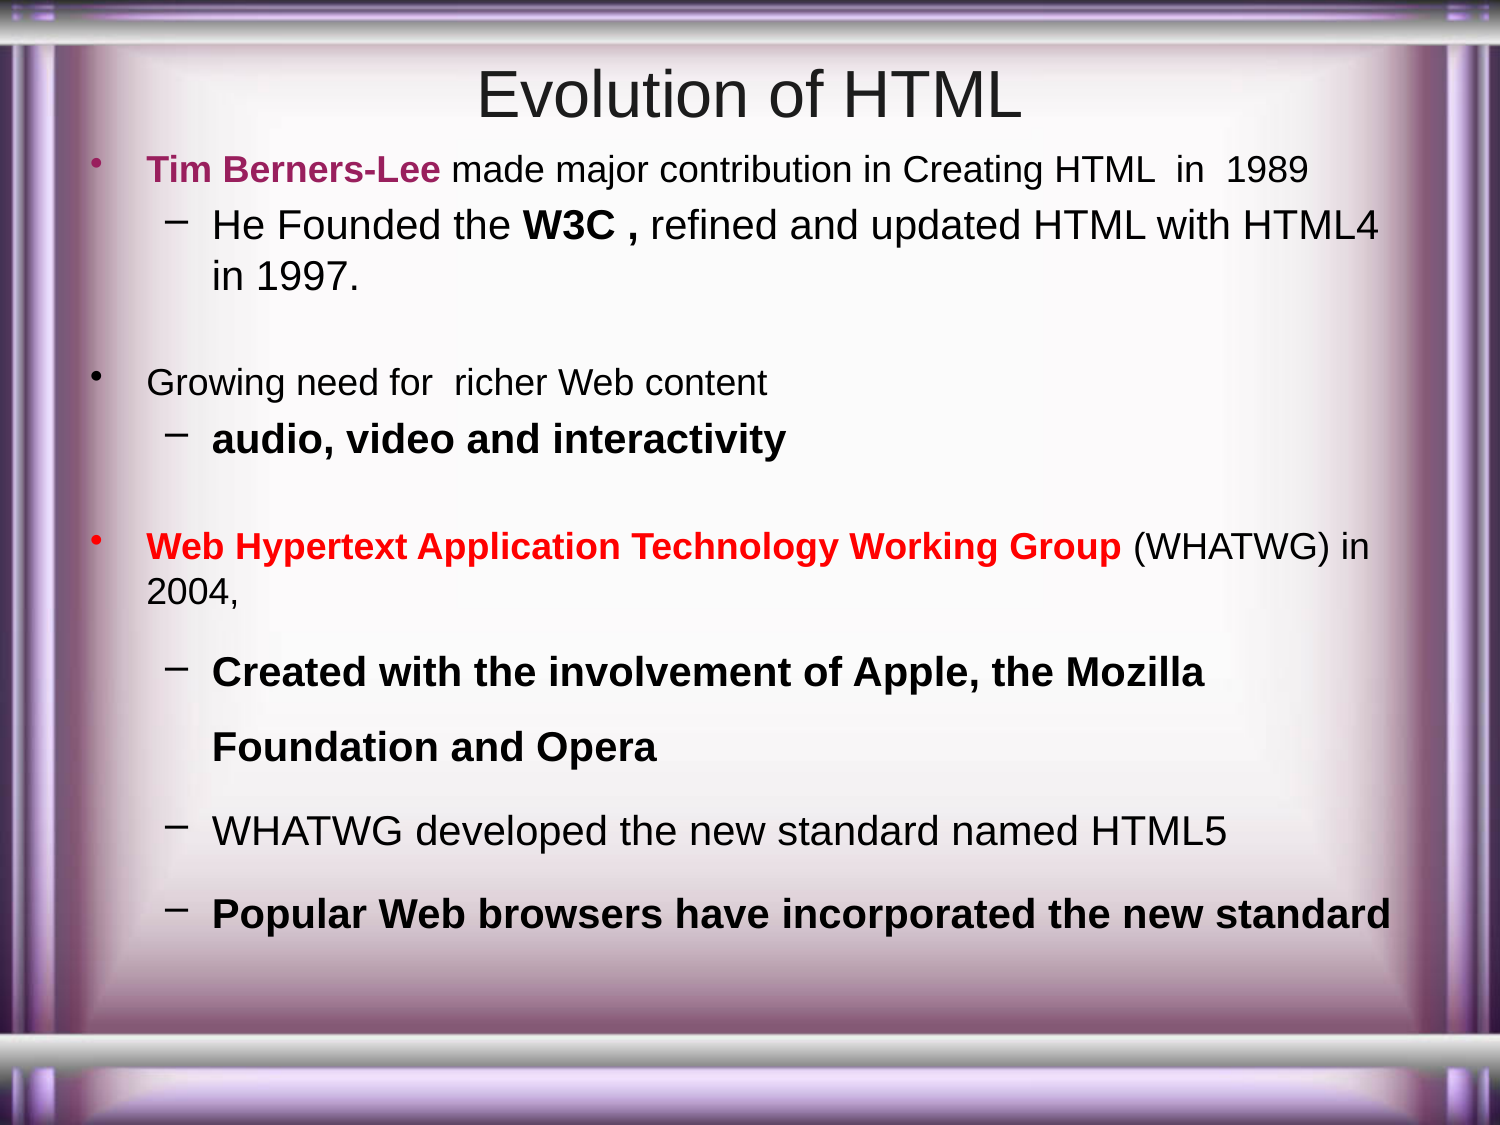

# Evolution of HTML
Tim Berners-Lee made major contribution in Creating HTML  in  1989
He Founded the W3C , refined and updated HTML with HTML4 in 1997.

Growing need for  richer Web content
audio, video and interactivity

Web Hypertext Application Technology Working Group (WHATWG) in 2004,
Created with the involvement of Apple, the Mozilla Foundation and Opera
WHATWG developed the new standard named HTML5
Popular Web browsers have incorporated the new standard